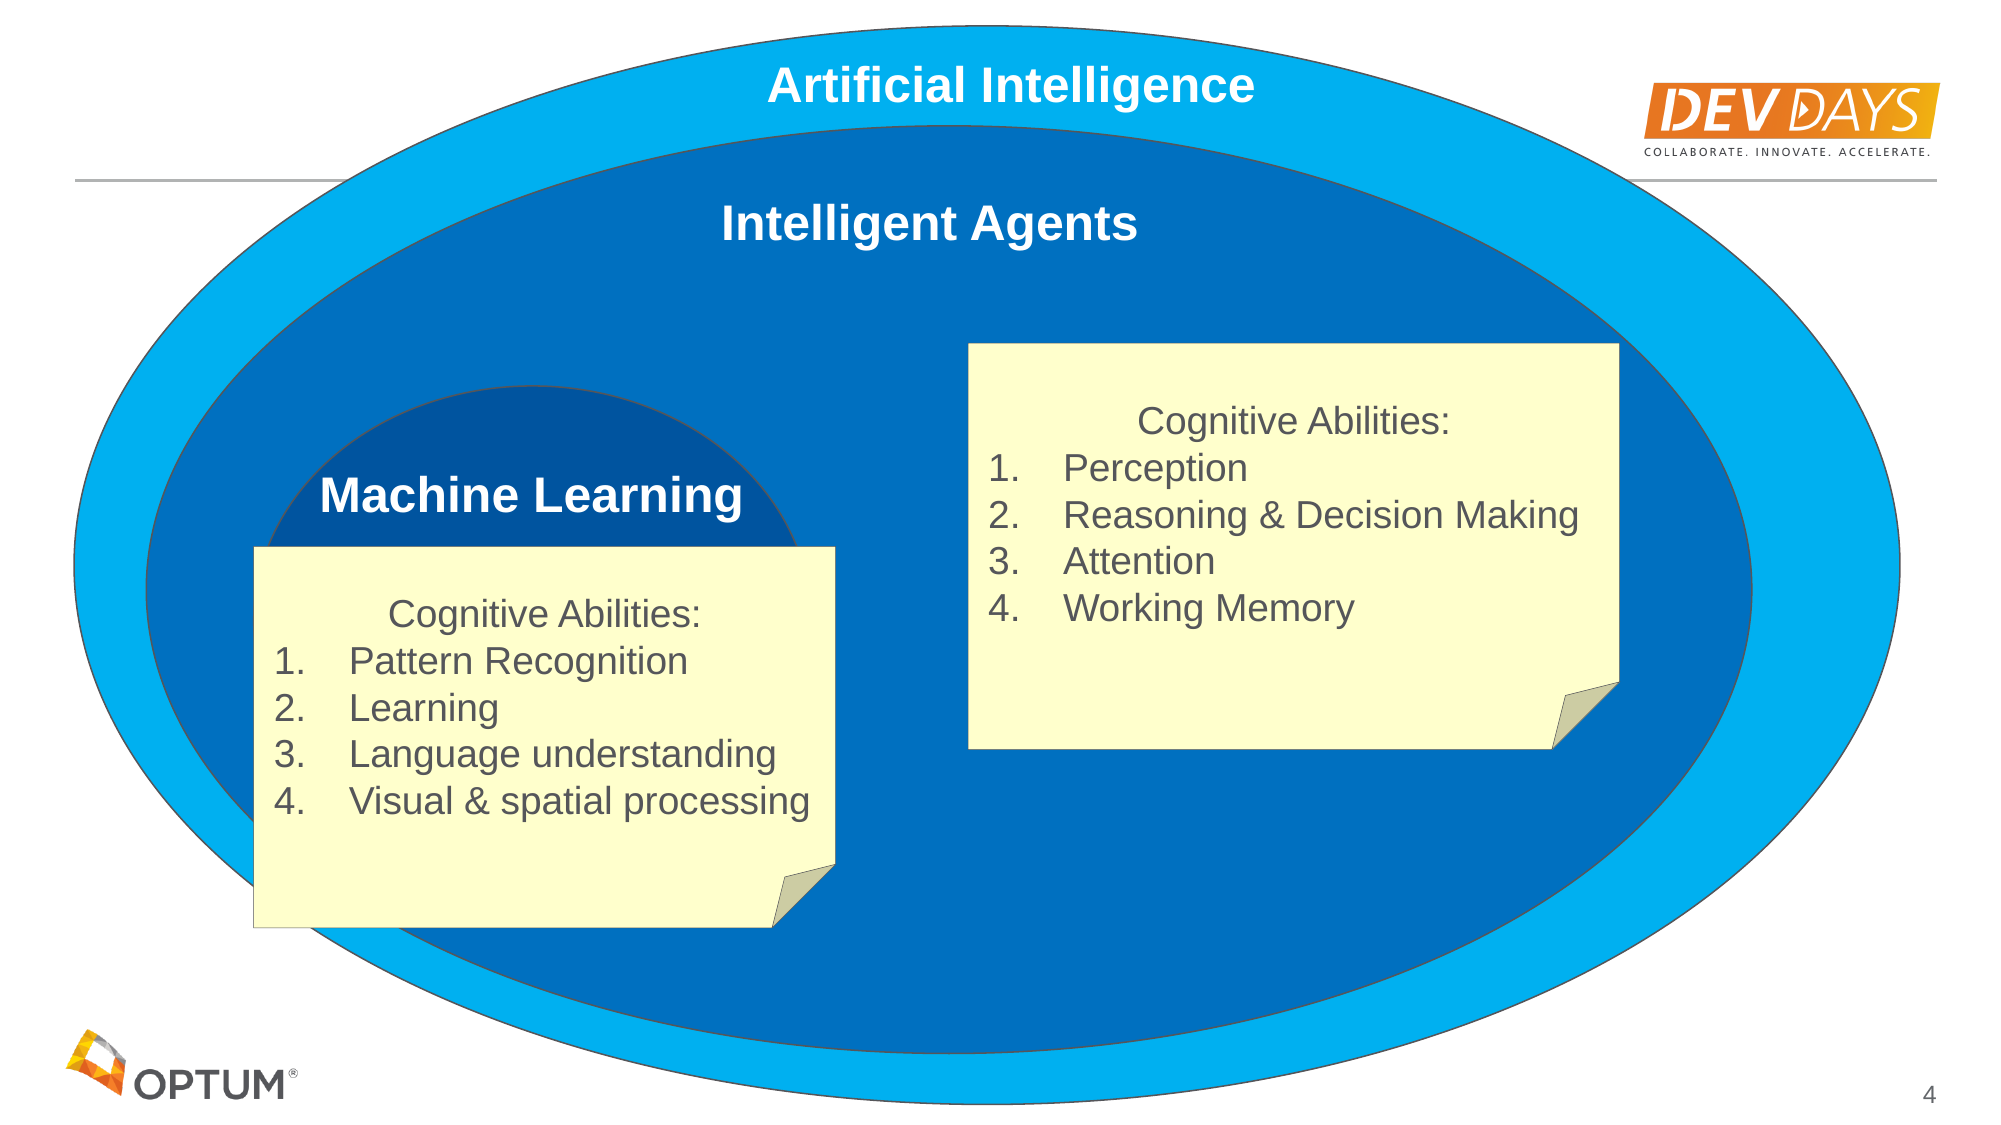

Artificial Intelligence

Intelligent Agents
Cognitive Abilities:
Perception
Reasoning & Decision Making
Attention
Working Memory

Machine Learning
Cognitive Abilities:
Pattern Recognition
Learning
Language understanding
Visual & spatial processing
4